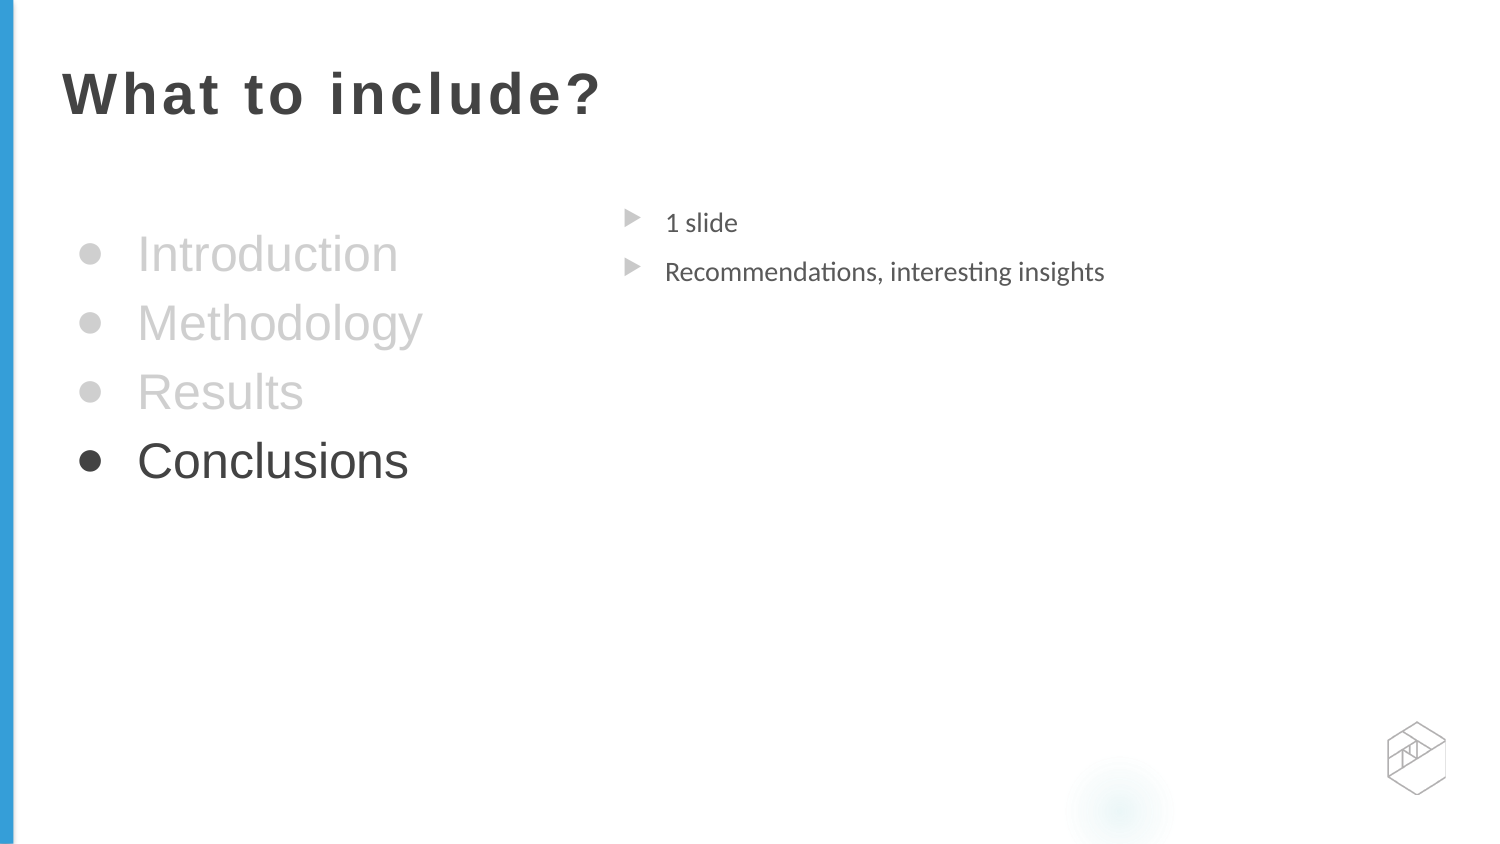

# What to include?

1 slide
Recommendations, interesting insights

Introduction
Methodology
Results
Conclusions